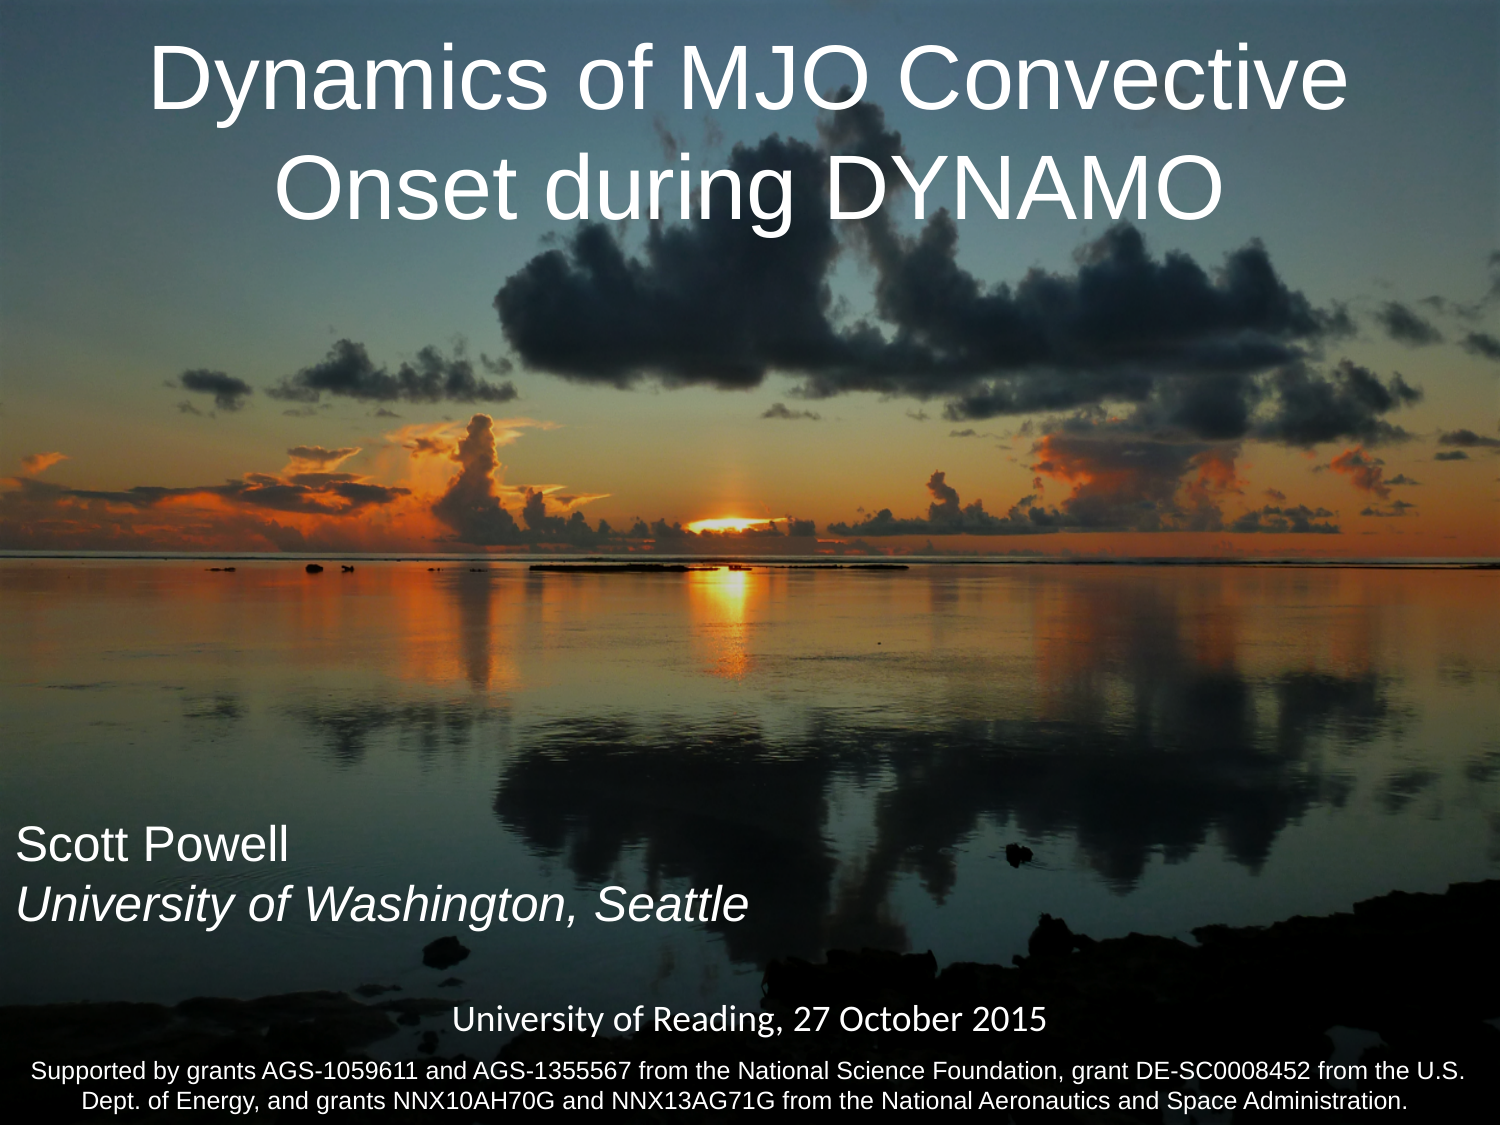

Dynamics of MJO Convective Onset during DYNAMO
Scott Powell
University of Washington, Seattle
University of Reading, 27 October 2015
Supported by grants AGS-1059611 and AGS-1355567 from the National Science Foundation, grant DE-SC0008452 from the U.S. Dept. of Energy, and grants NNX10AH70G and NNX13AG71G from the National Aeronautics and Space Administration.